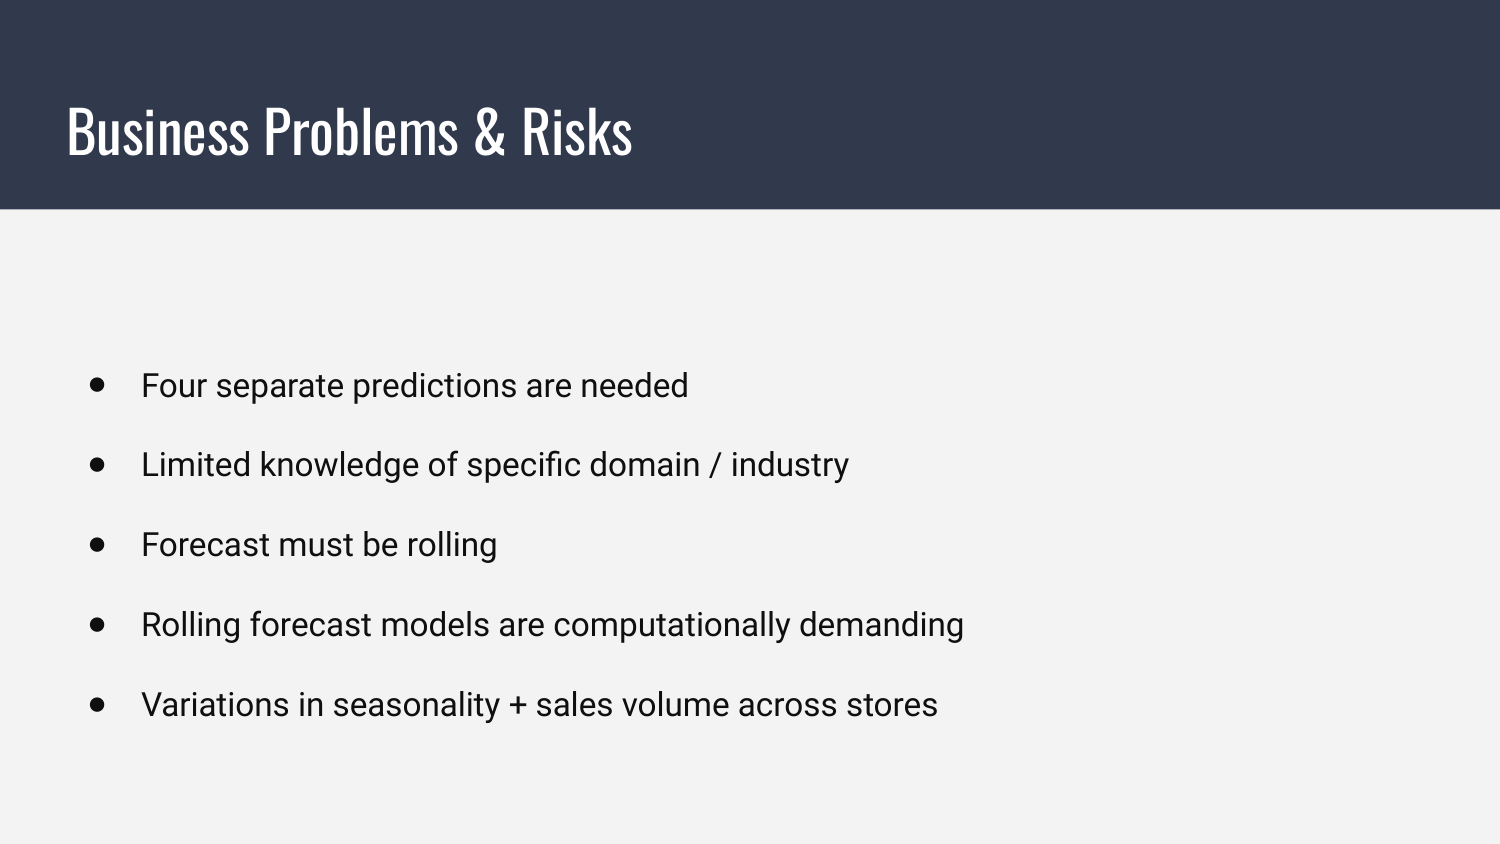

# Business Problems & Risks
Four separate predictions are needed
Limited knowledge of specific domain / industry
Forecast must be rolling
Rolling forecast models are computationally demanding
Variations in seasonality + sales volume across stores